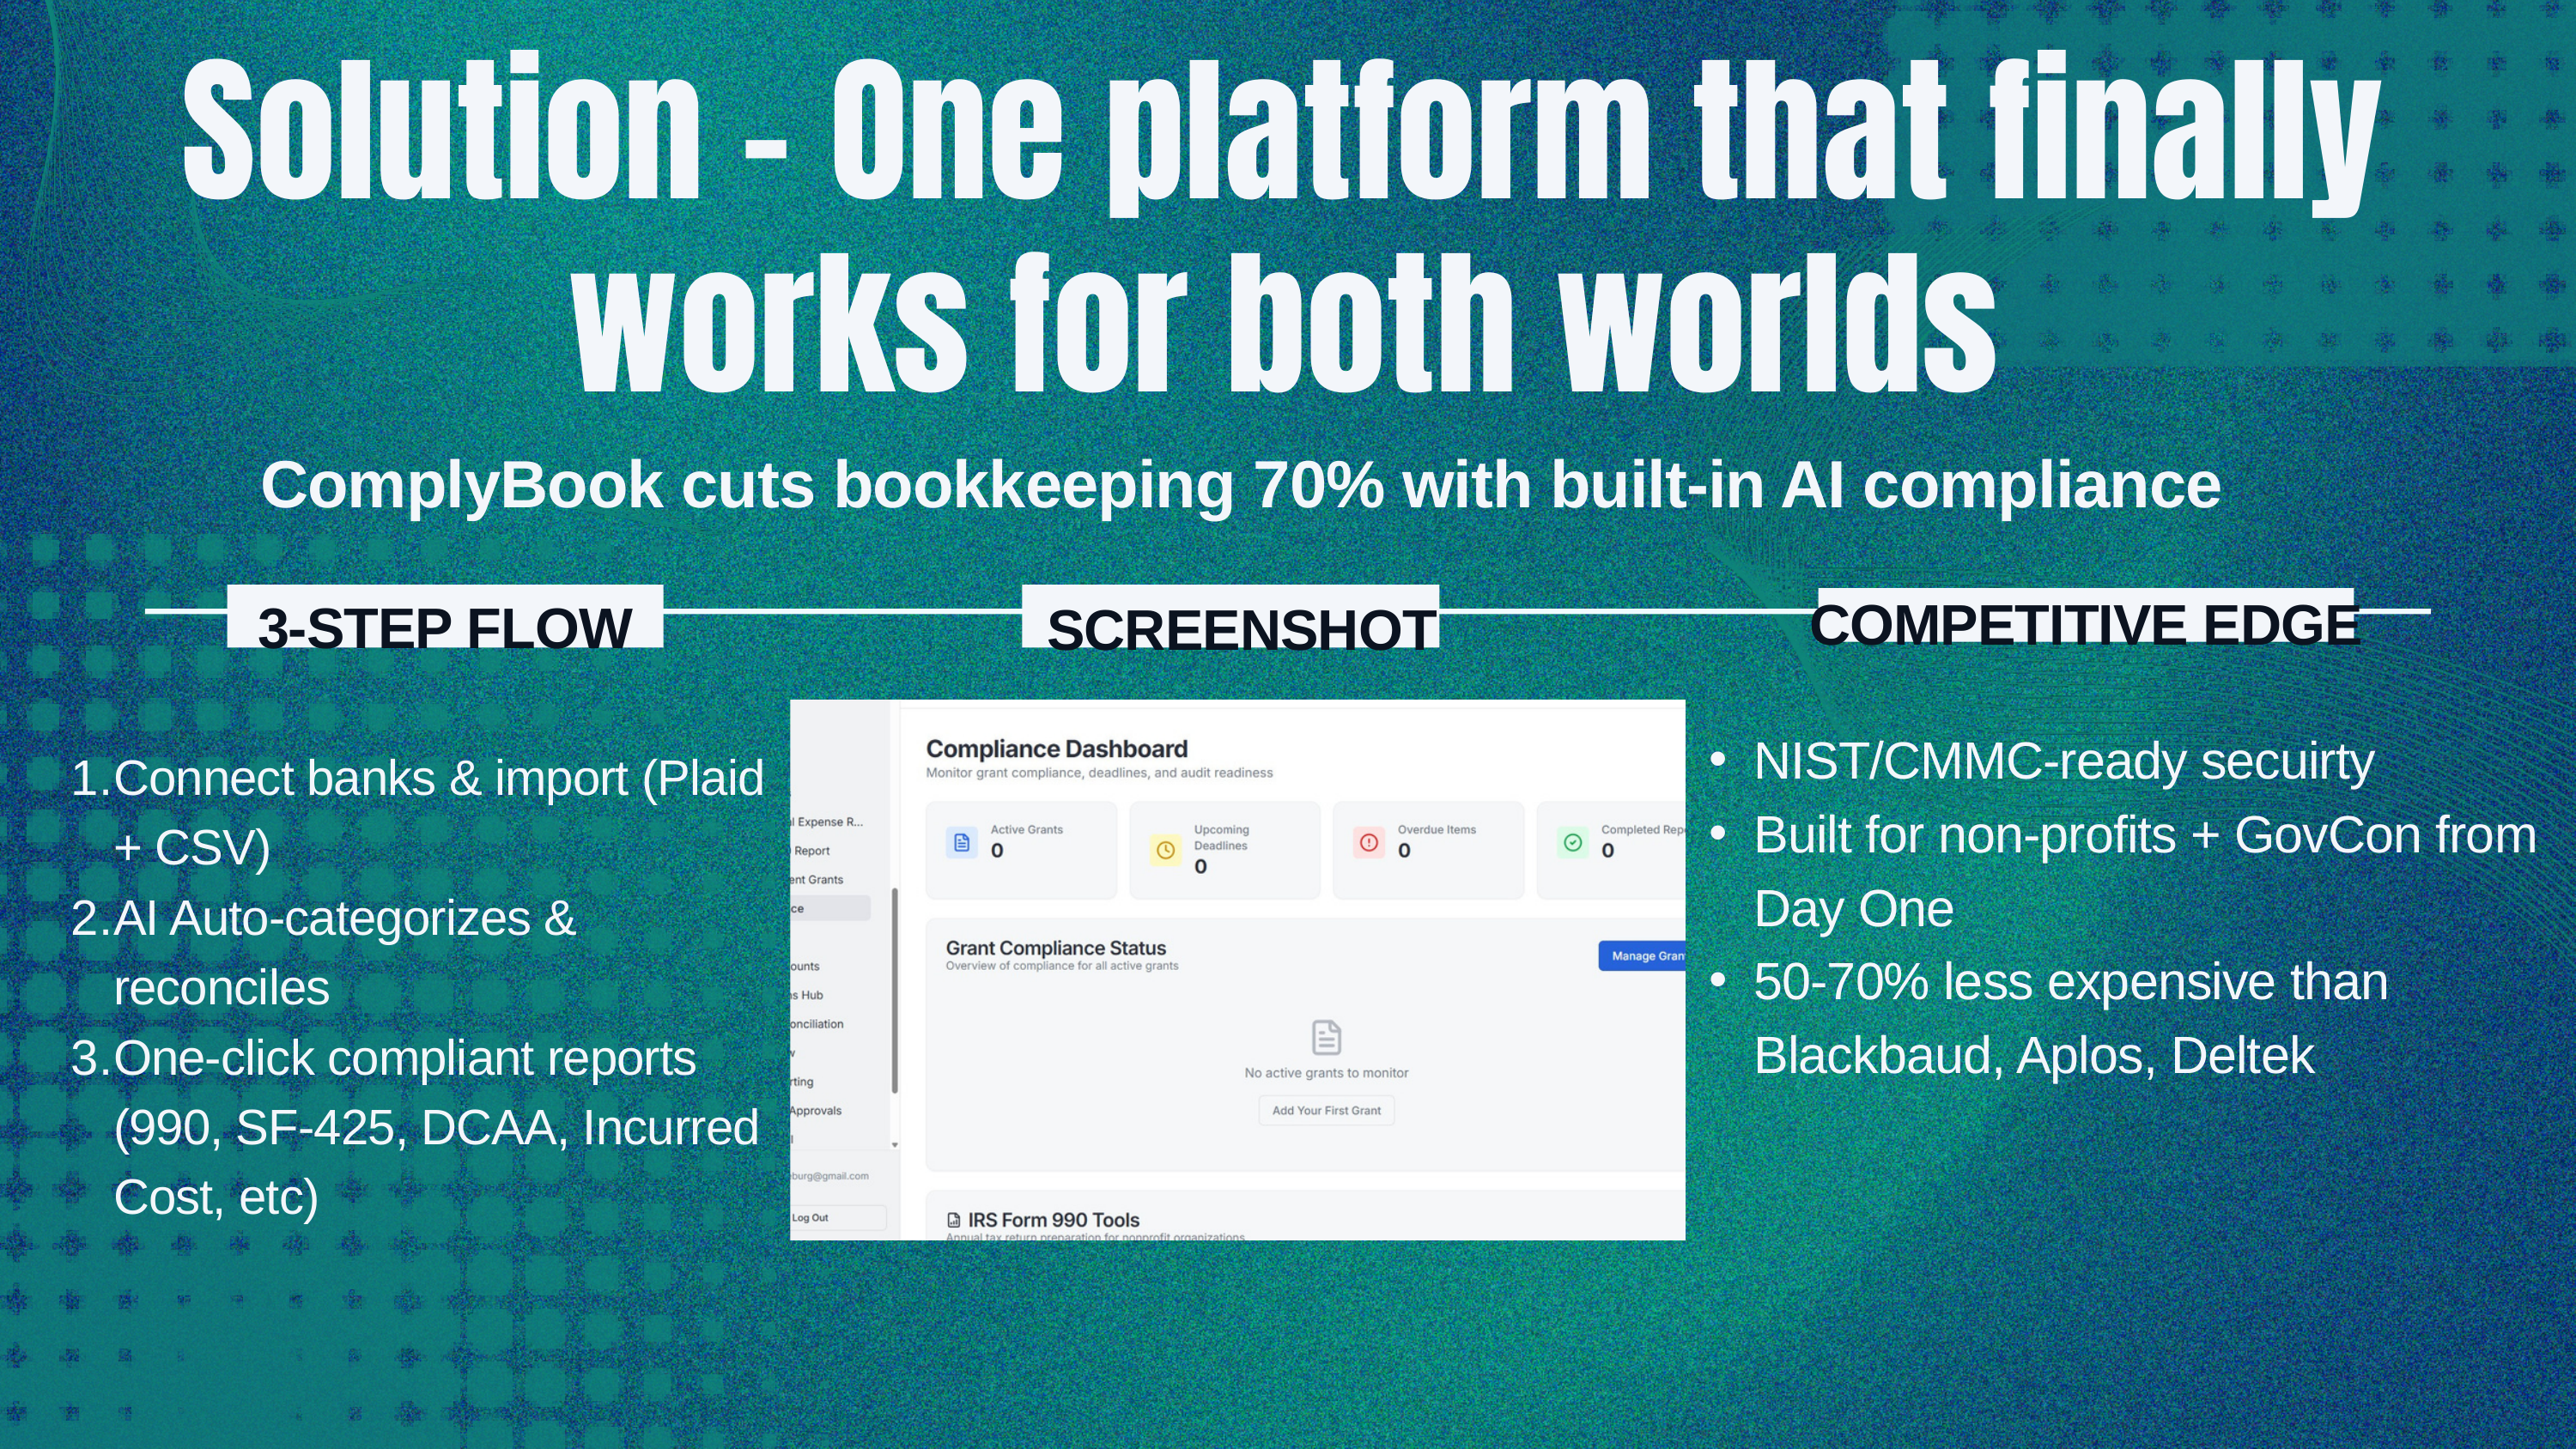

Solution - One platform that finally works for both worlds

ComplyBook cuts bookkeeping 70% with built-in AI compliance

COMPETITIVE EDGE
3-STEP FLOW
SCREENSHOT

NIST/CMMC-ready secuirty
Built for non-profits + GovCon from Day One
50-70% less expensive than Blackbaud, Aplos, Deltek
Connect banks & import (Plaid + CSV)
AI Auto-categorizes & reconciles
One-click compliant reports (990, SF-425, DCAA, Incurred Cost, etc)